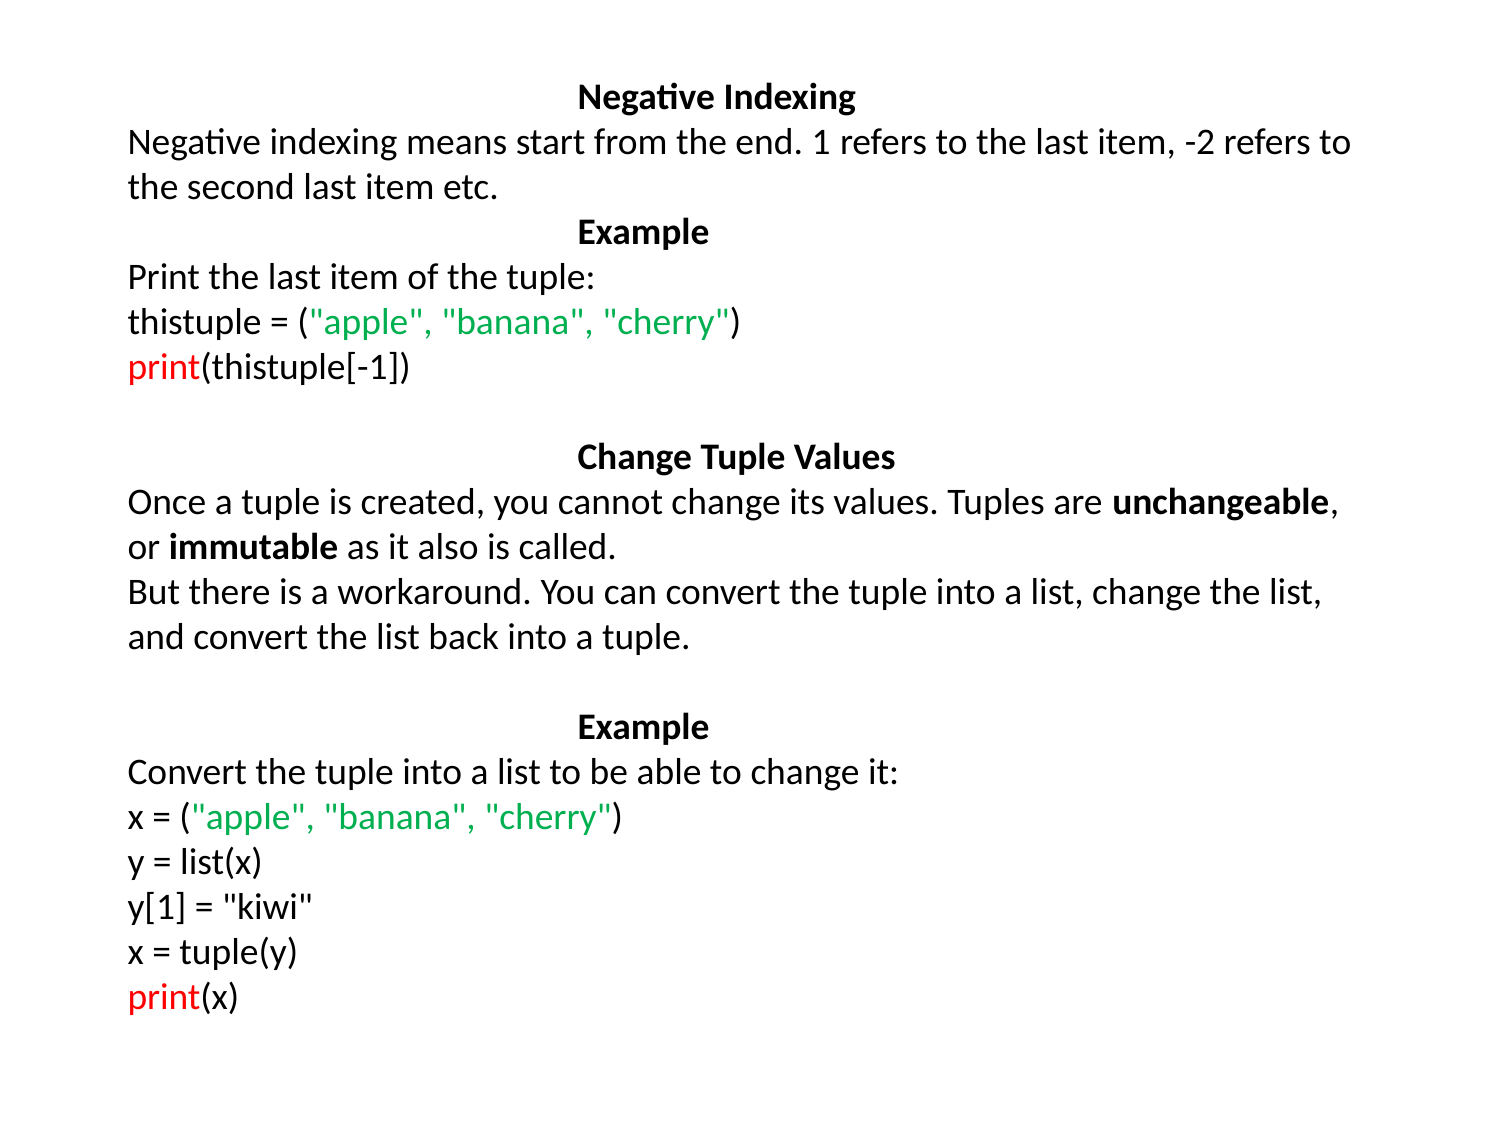

# Negative Indexing Negative indexing means start from the end. 1 refers to the last item, -2 refers to the second last item etc. Example Print the last item of the tuple: thistuple = ("apple", "banana", "cherry") print(thistuple[-1]) Change Tuple Values Once a tuple is created, you cannot change its values. Tuples are unchangeable, or immutable as it also is called. But there is a workaround. You can convert the tuple into a list, change the list, and convert the list back into a tuple. Example Convert the tuple into a list to be able to change it: x = ("apple", "banana", "cherry") y = list(x) y[1] = "kiwi" x = tuple(y) print(x)